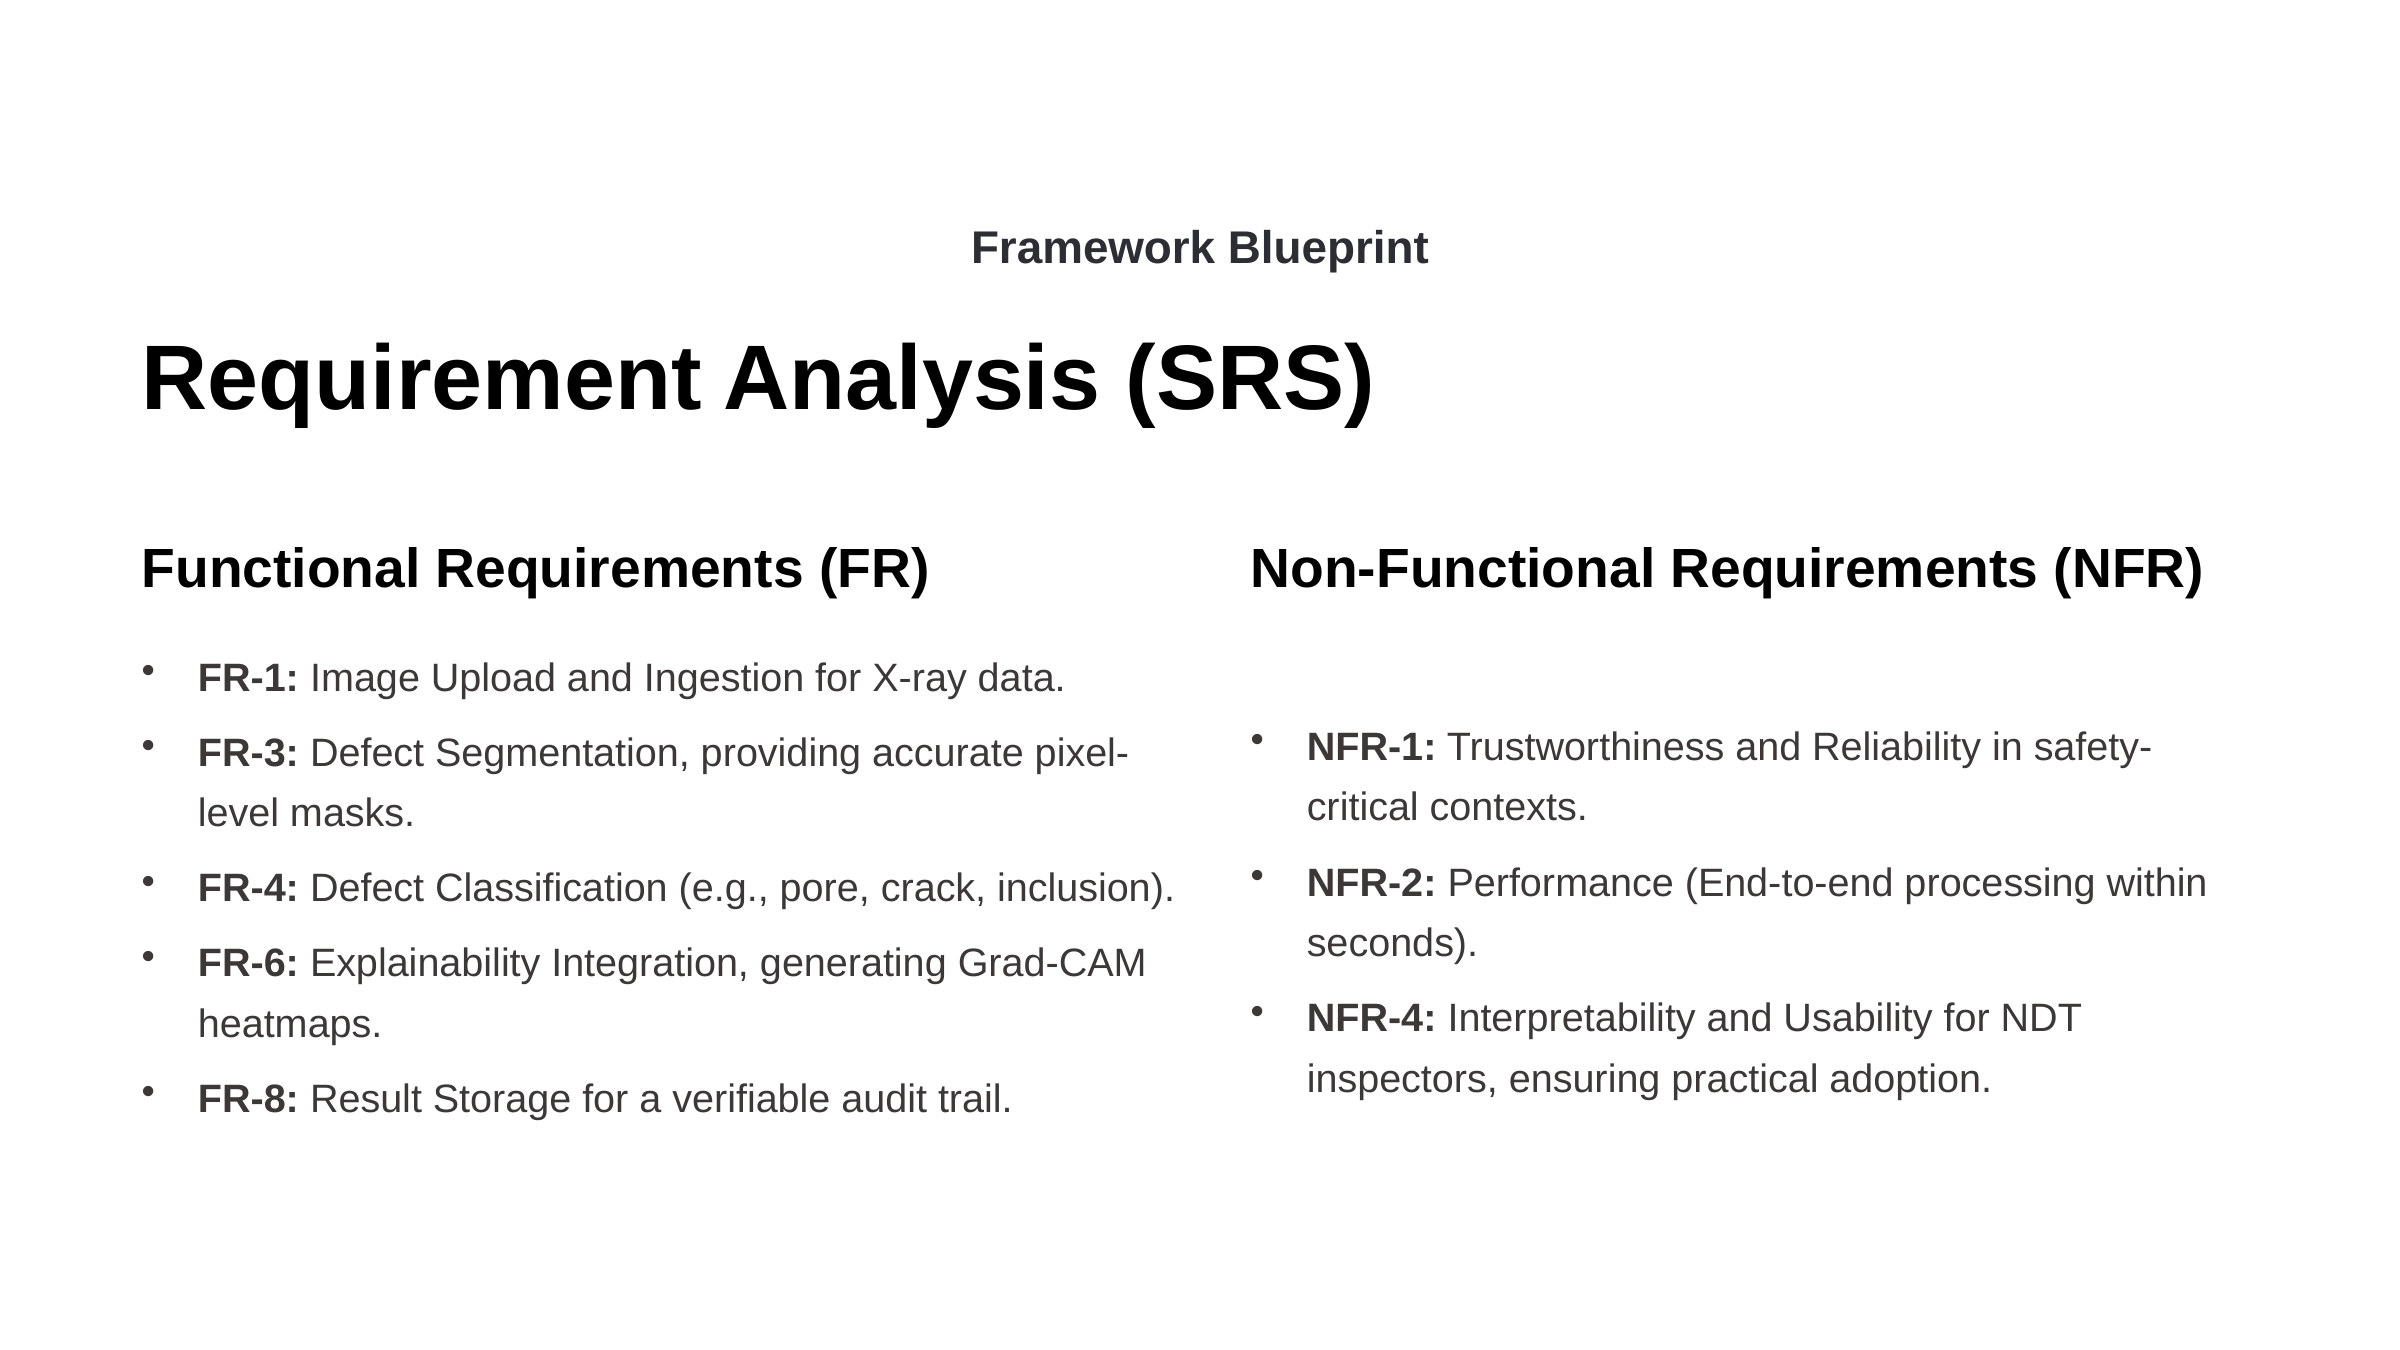

Framework Blueprint
Requirement Analysis (SRS)
Functional Requirements (FR)
Non-Functional Requirements (NFR)
FR-1: Image Upload and Ingestion for X-ray data.
NFR-1: Trustworthiness and Reliability in safety-critical contexts.
FR-3: Defect Segmentation, providing accurate pixel-level masks.
NFR-2: Performance (End-to-end processing within seconds).
FR-4: Defect Classification (e.g., pore, crack, inclusion).
FR-6: Explainability Integration, generating Grad-CAM heatmaps.
NFR-4: Interpretability and Usability for NDT inspectors, ensuring practical adoption.
FR-8: Result Storage for a verifiable audit trail.